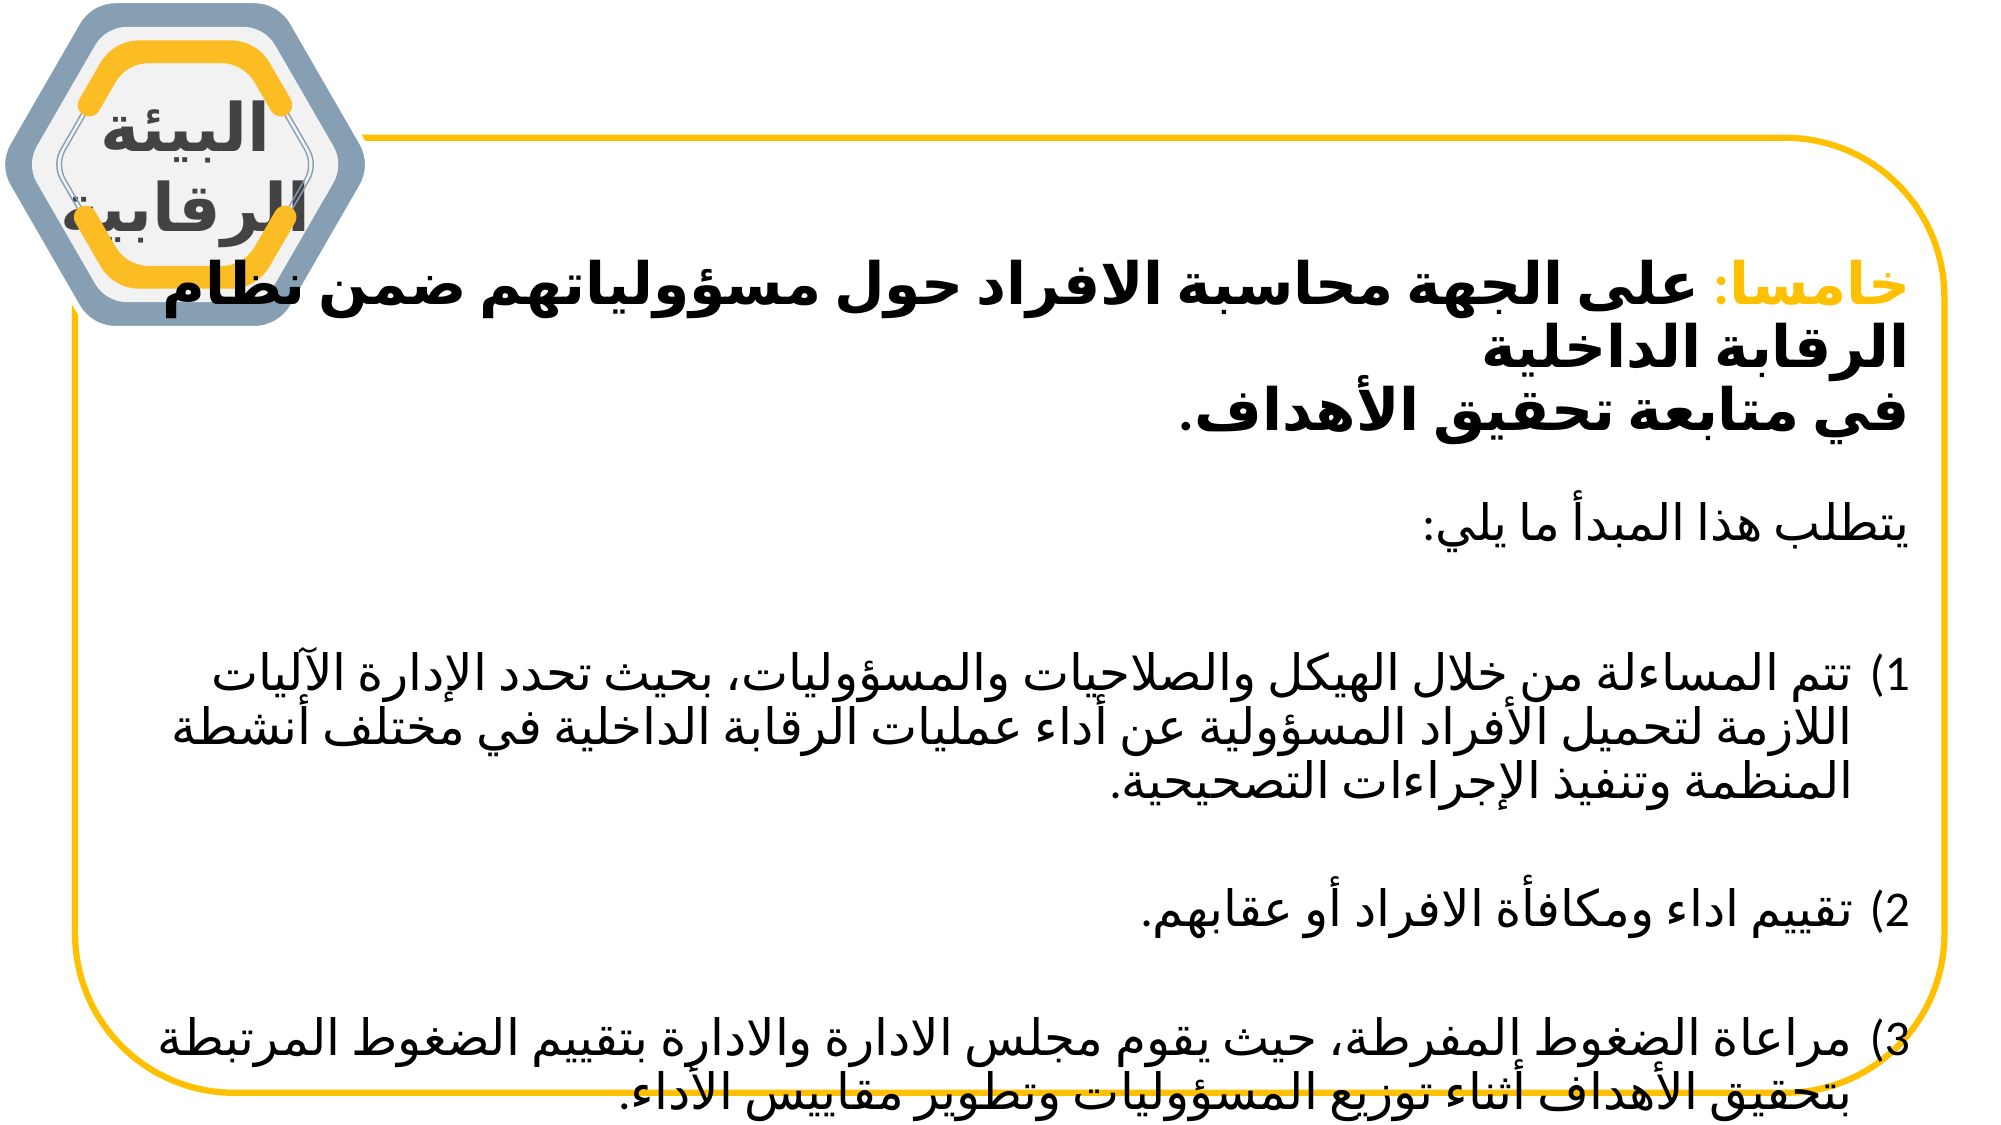

البيئة الرقابية

خامسا: على الجهة محاسبة الافراد حول مسؤولياتهم ضمن نظام الرقابة الداخلية
في متابعة تحقيق الأهداف.
يتطلب هذا المبدأ ما يلي:

تتم المساءلة من خلال الهيكل والصلاحيات والمسؤوليات، بحيث تحدد الإدارة الآليات اللازمة لتحميل الأفراد المسؤولية عن أداء عمليات الرقابة الداخلية في مختلف أنشطة المنظمة وتنفيذ الإجراءات التصحيحية.
تقييم اداء ومكافأة الافراد أو عقابهم.
مراعاة الضغوط المفرطة، حيث يقوم مجلس الادارة والادارة بتقييم الضغوط المرتبطة بتحقيق الأهداف أثناء توزيع المسؤوليات وتطوير مقاييس الأداء.